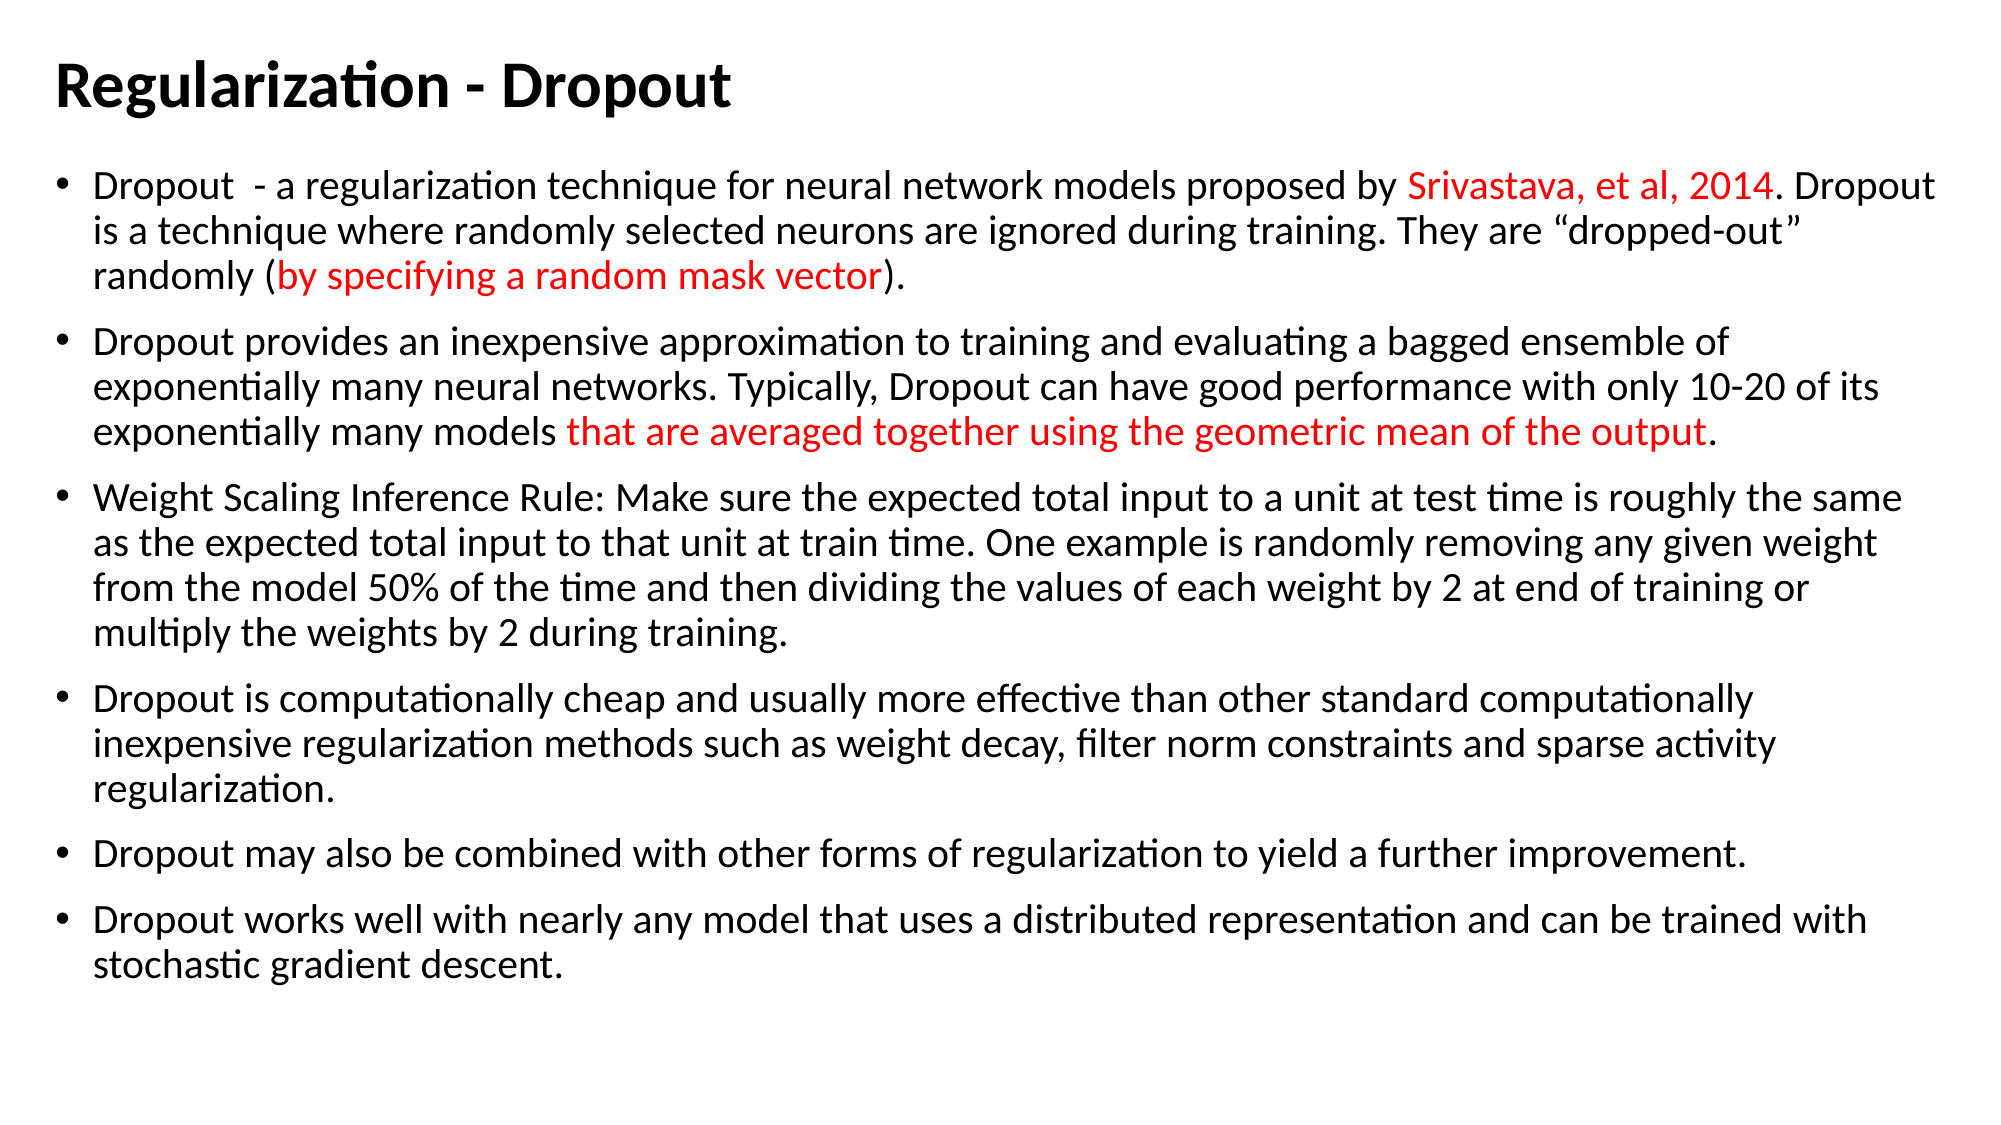

# Regularization - Dropout
Dropout  - a regularization technique for neural network models proposed by Srivastava, et al, 2014. Dropout is a technique where randomly selected neurons are ignored during training. They are “dropped-out” randomly (by specifying a random mask vector).
Dropout provides an inexpensive approximation to training and evaluating a bagged ensemble of exponentially many neural networks. Typically, Dropout can have good performance with only 10-20 of its exponentially many models that are averaged together using the geometric mean of the output.
Weight Scaling Inference Rule: Make sure the expected total input to a unit at test time is roughly the same as the expected total input to that unit at train time. One example is randomly removing any given weight from the model 50% of the time and then dividing the values of each weight by 2 at end of training or multiply the weights by 2 during training.
Dropout is computationally cheap and usually more eﬀective than other standard computationally inexpensive regularization methods such as weight decay, ﬁlter norm constraints and sparse activity regularization.
Dropout may also be combined with other forms of regularization to yield a further improvement.
Dropout works well with nearly any model that uses a distributed representation and can be trained with stochastic gradient descent.